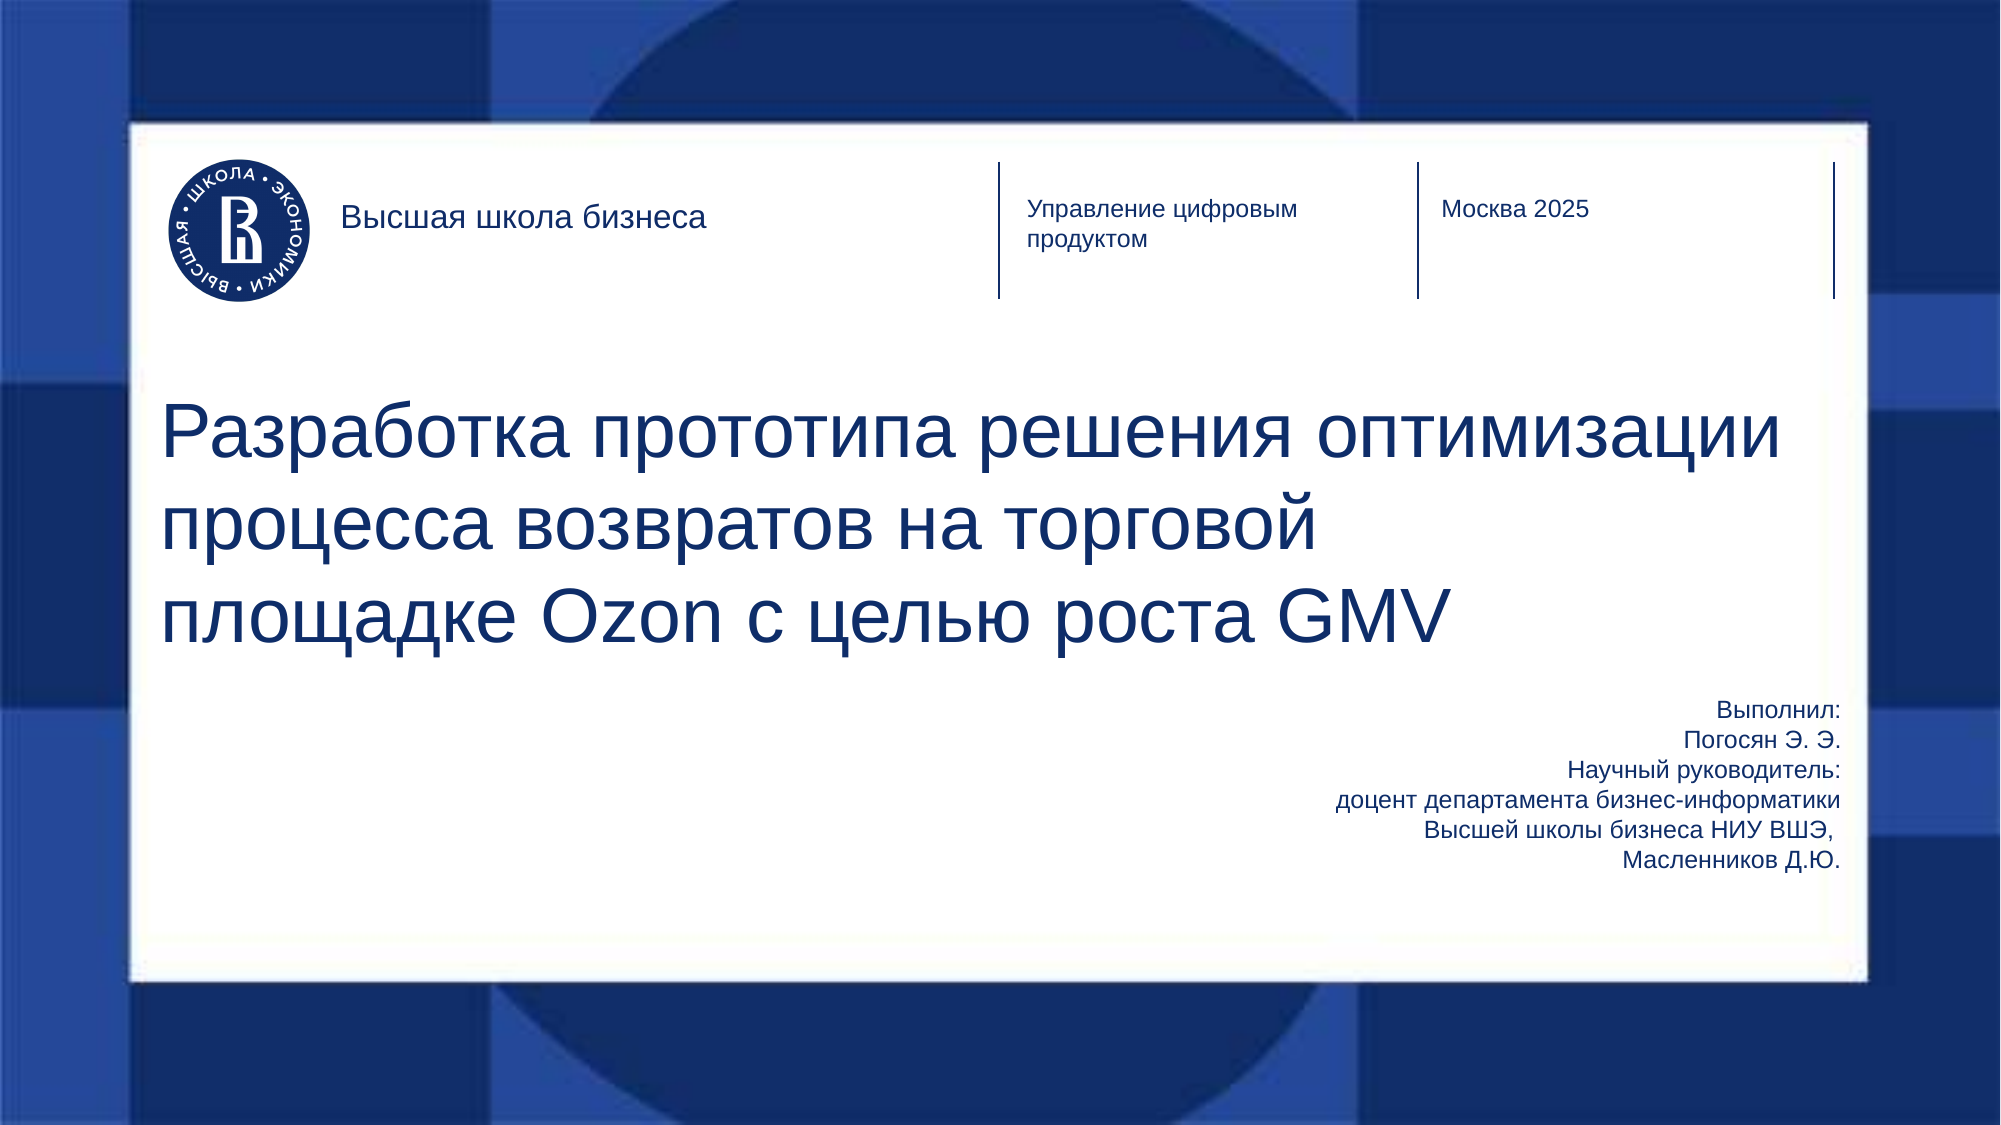

Управление цифровым продуктом
Москва 2025
Высшая школа бизнеса
# Разработка прототипа решения оптимизации процесса возвратов на торговой площадке Ozon с целью роста GMV
Выполнил:
Погосян Э. Э.
Научный руководитель:
доцент департамента бизнес-информатики
Высшей школы бизнеса НИУ ВШЭ,
Масленников Д.Ю.